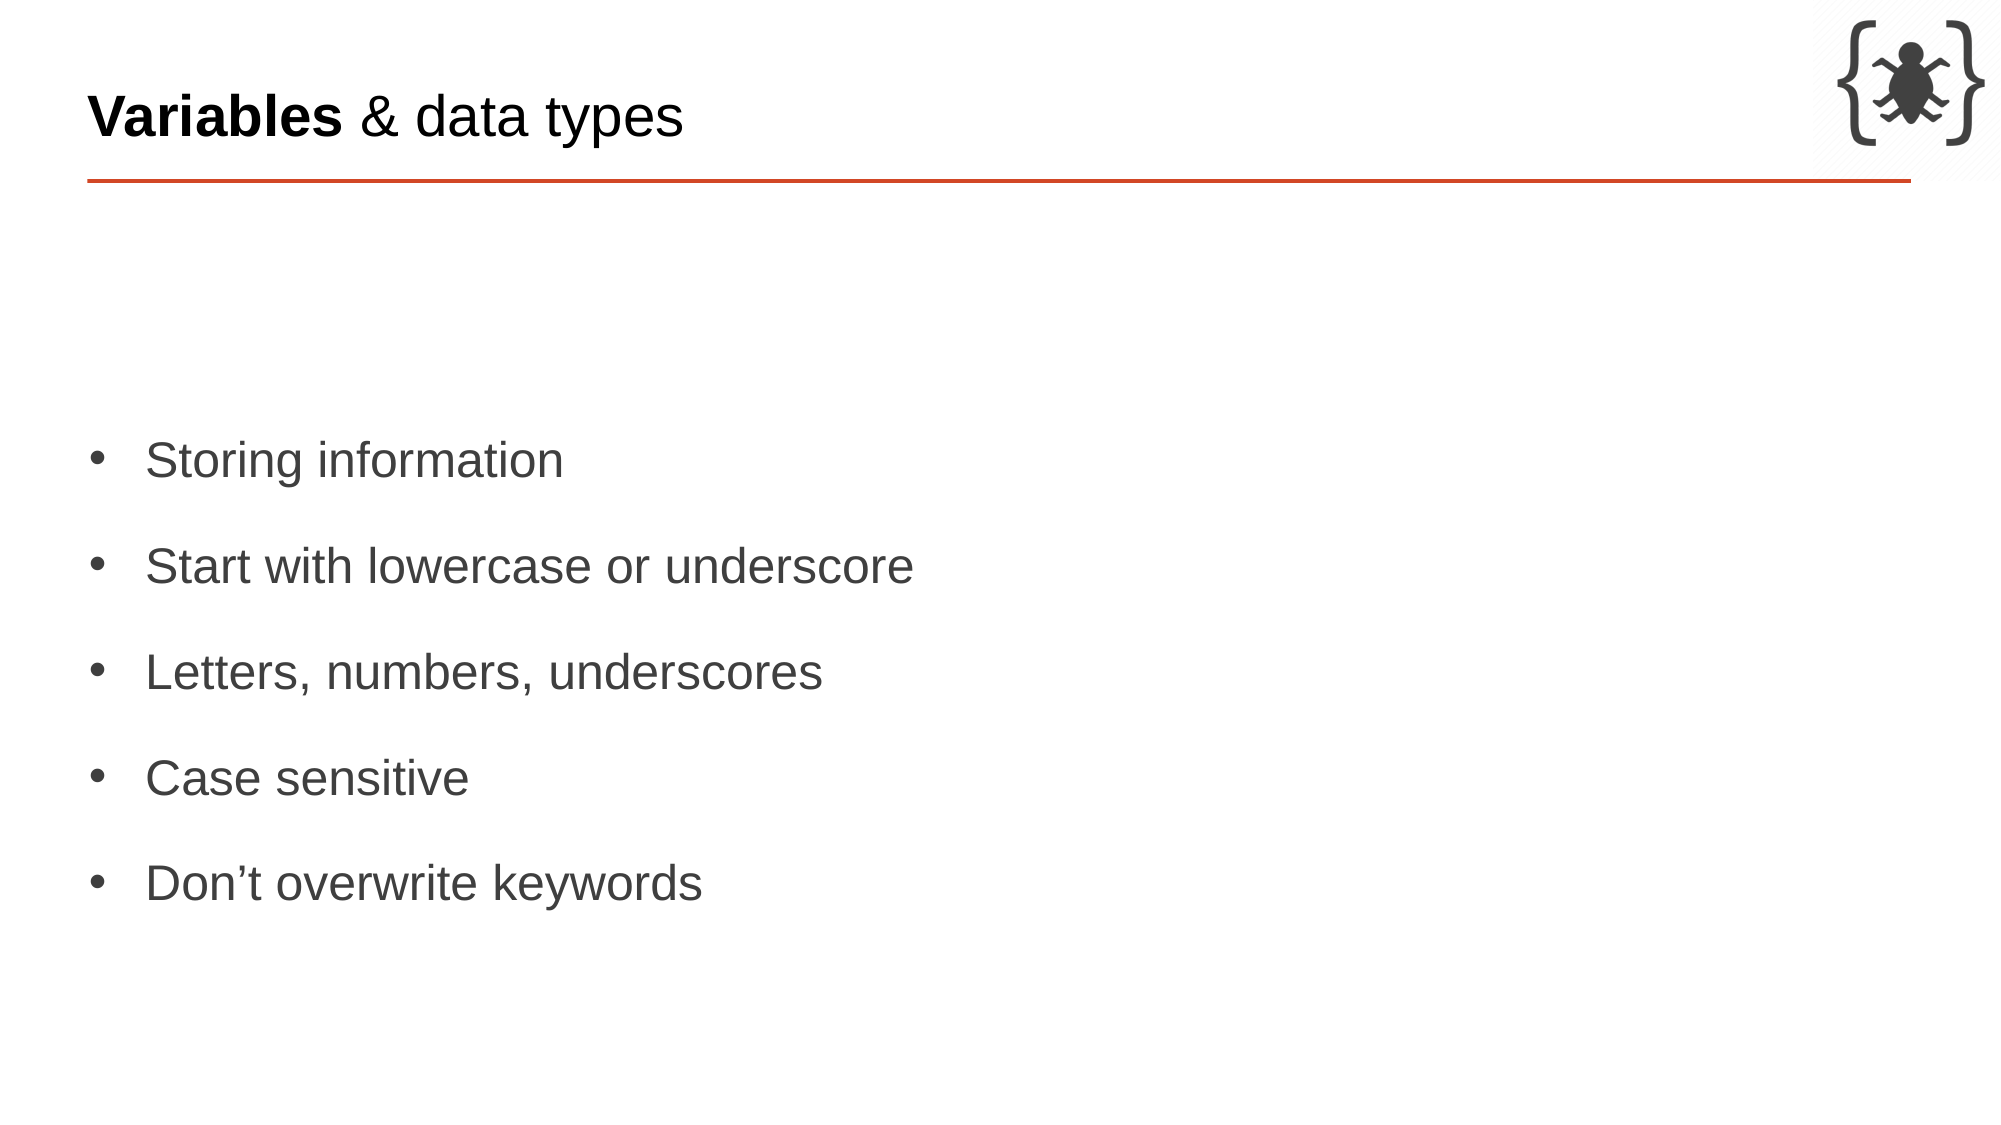

# Variables & data types
Storing information
Start with lowercase or underscore
Letters, numbers, underscores
Case sensitive
Don’t overwrite keywords